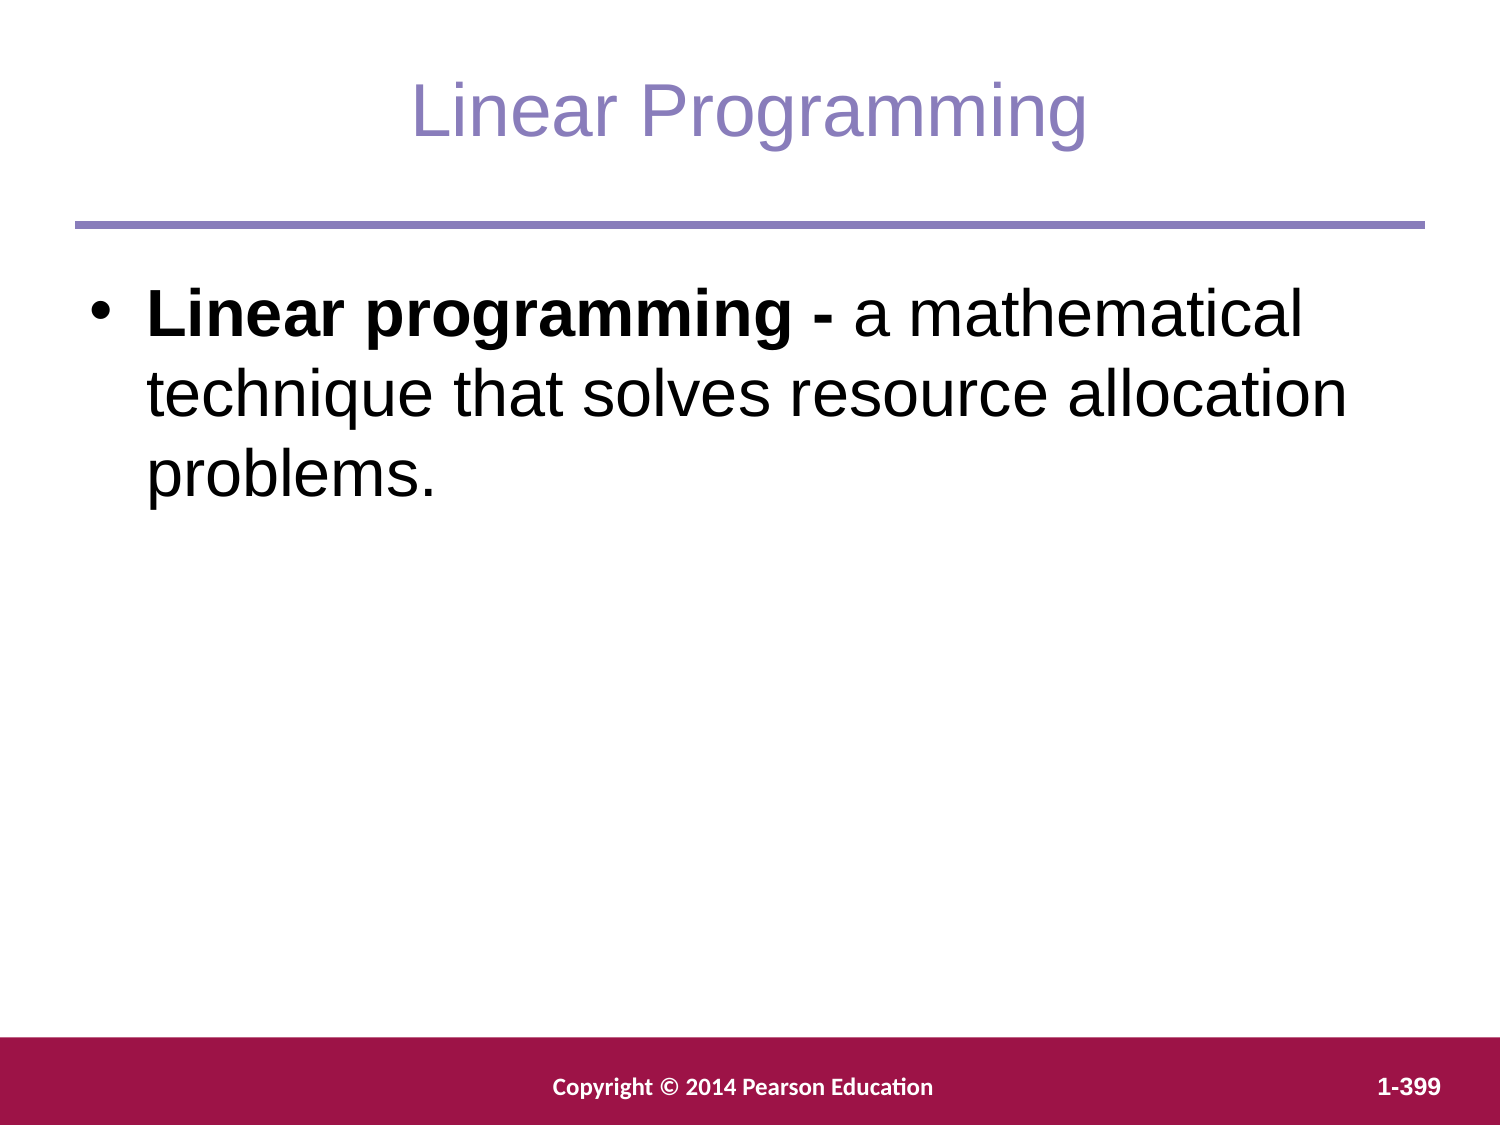

Linear Programming
Linear programming - a mathematical technique that solves resource allocation problems.